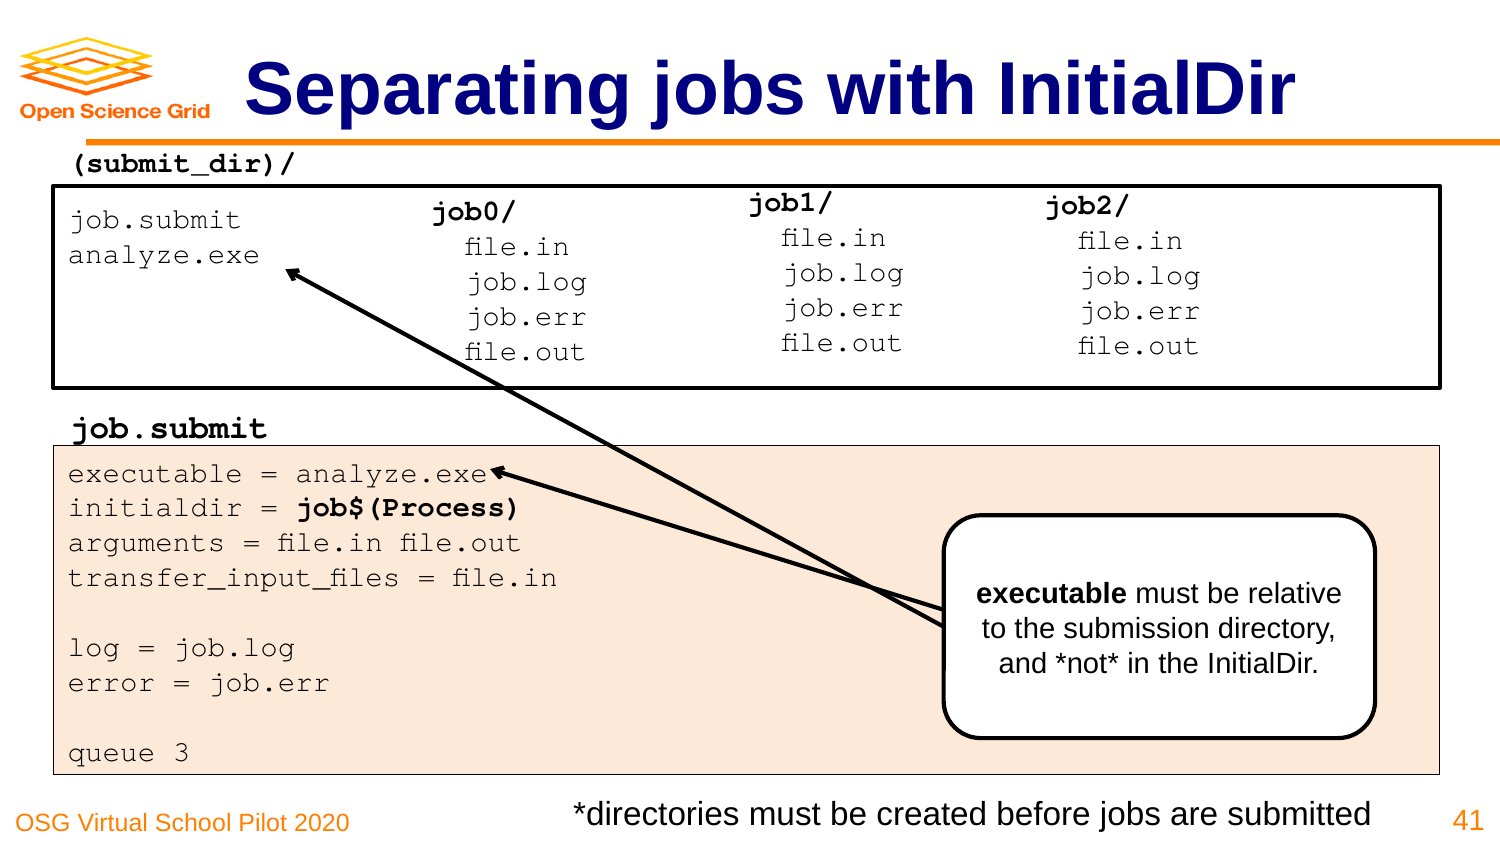

# Separating jobs with InitialDir
(submit_dir)/

job1/
  file.in
  job.log
  job.err
  file.out
job2/
  file.in
  job.log
  job.err
  file.out
job0/
  file.in
  job.log
  job.err
  file.out
job.submit
analyze.exe

job.submit
executable = analyze.exe
initialdir = job$(Process)
arguments = file.in file.out
transfer_input_files = file.in

log = job.log
error = job.err

queue 3
executable must be relative to the submission directory, and *not* in the InitialDir.
*directories must be created before jobs are submitted
41